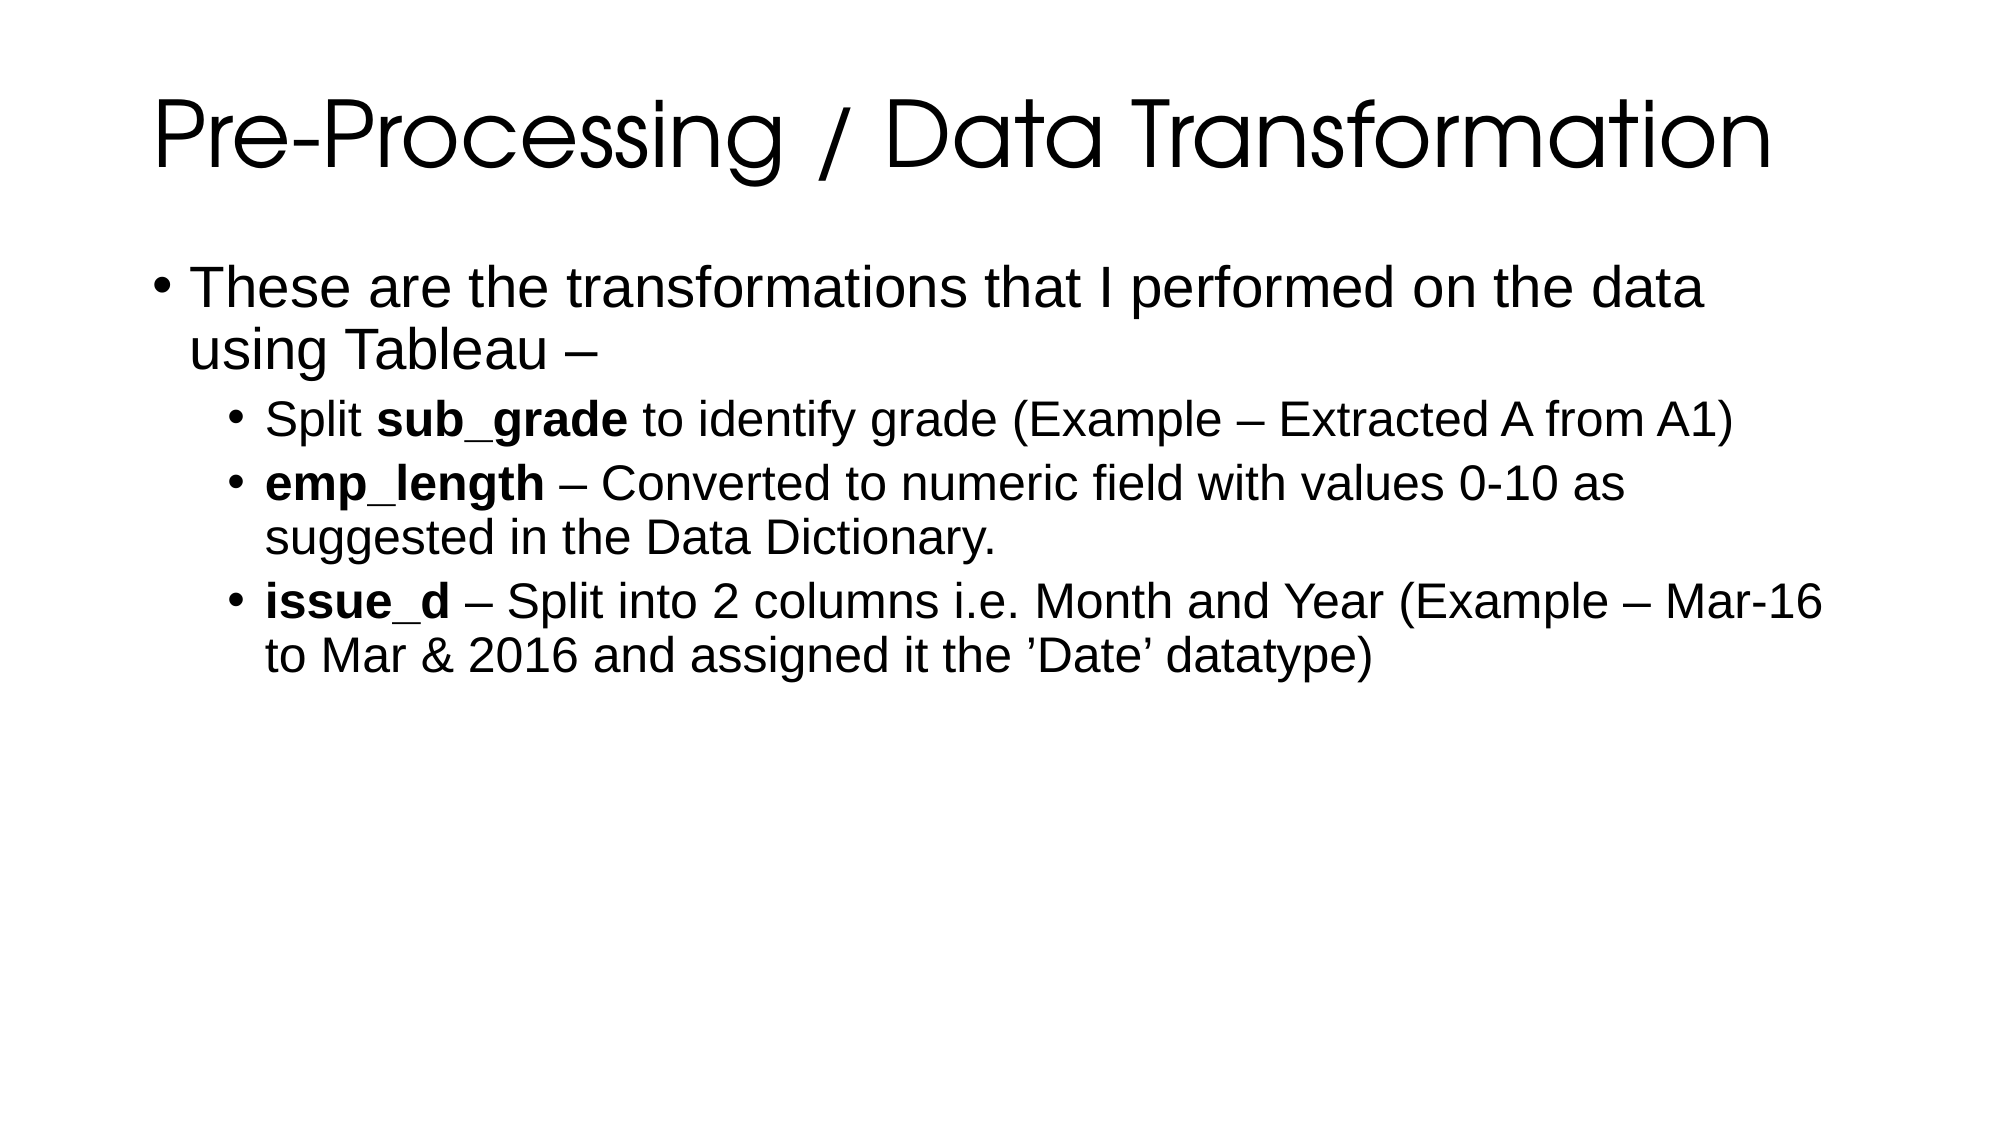

# Pre-Processing / Data Transformation
These are the transformations that I performed on the data using Tableau –
Split sub_grade to identify grade (Example – Extracted A from A1)
emp_length – Converted to numeric field with values 0-10 as suggested in the Data Dictionary.
issue_d – Split into 2 columns i.e. Month and Year (Example – Mar-16 to Mar & 2016 and assigned it the ’Date’ datatype)